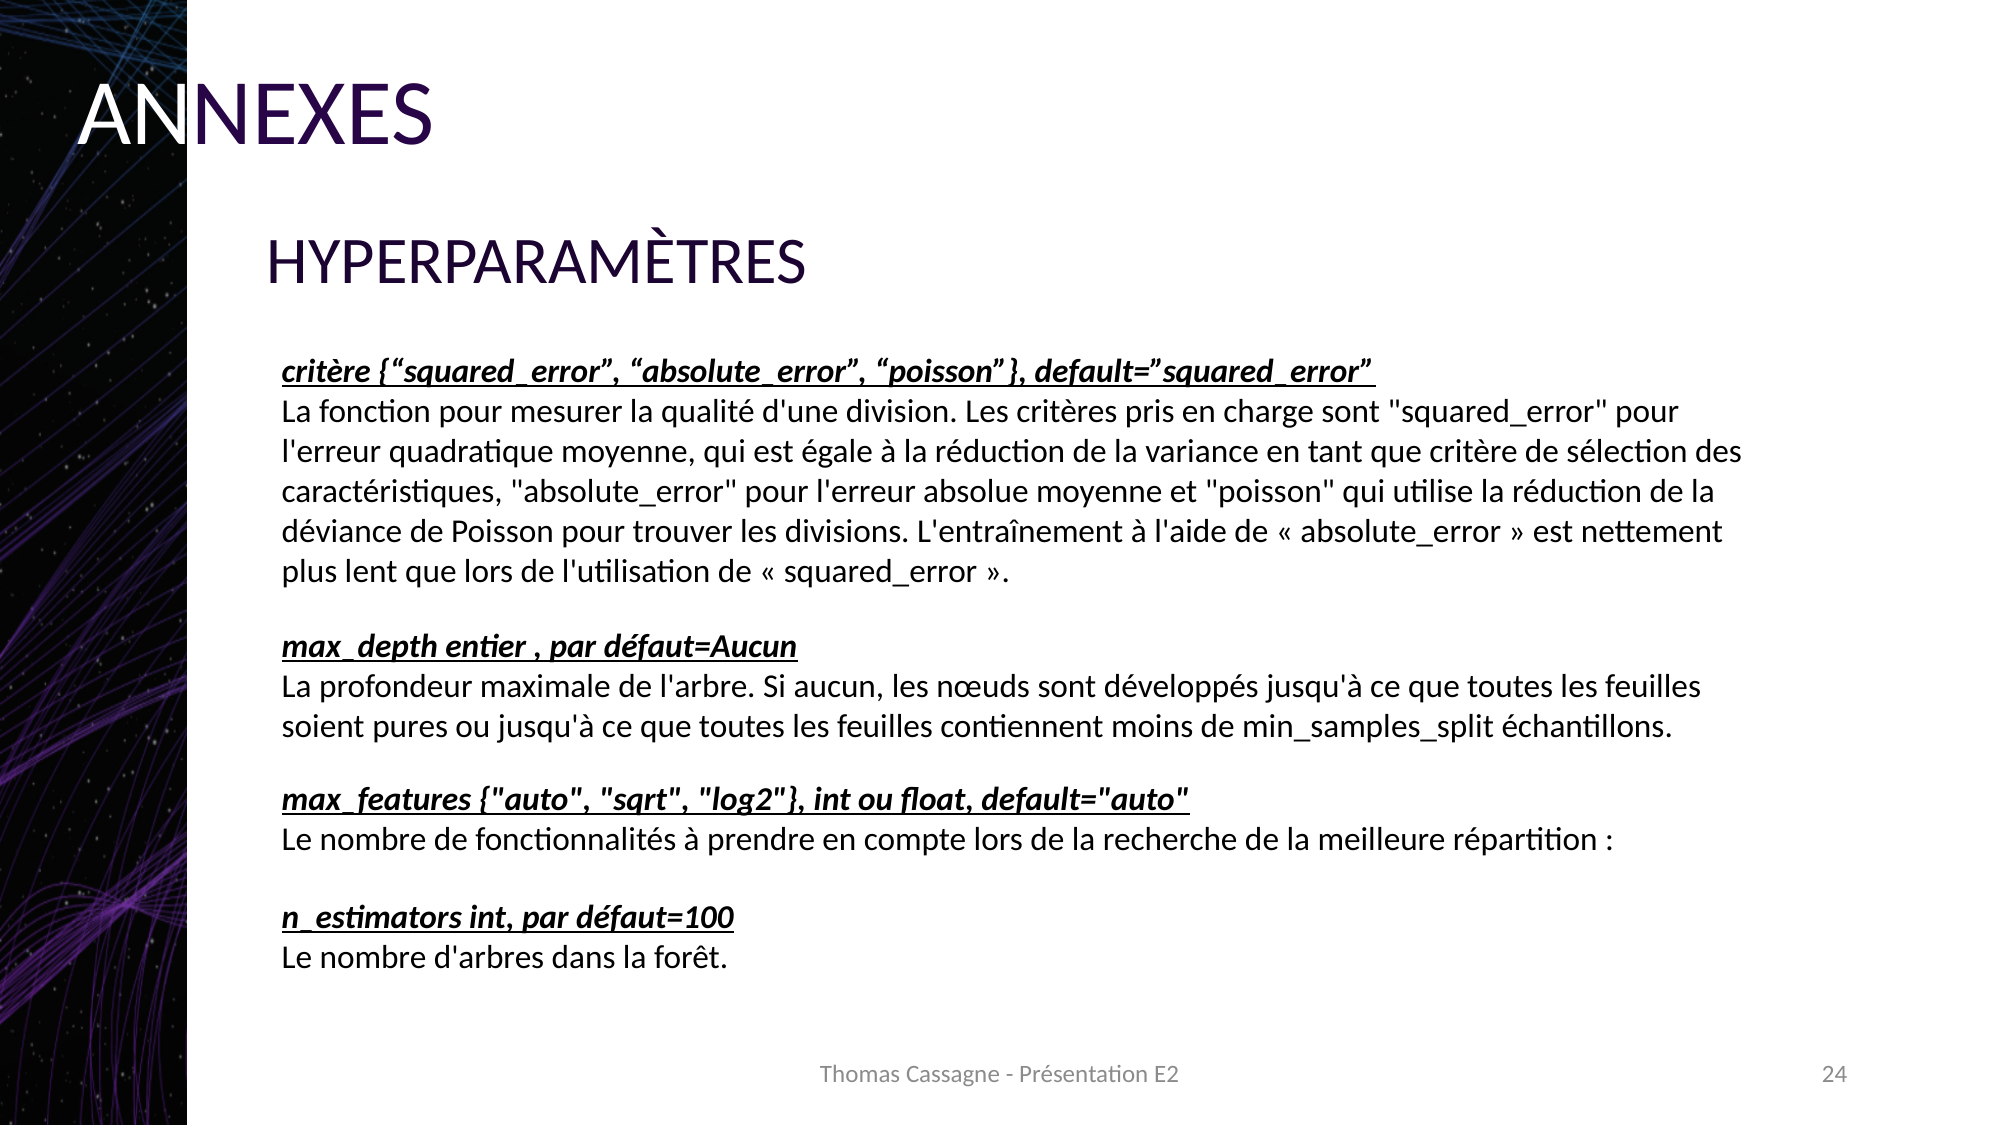

# annexes
hyperparamètres
critère {“squared_error”, “absolute_error”, “poisson”}, default=”squared_error”
La fonction pour mesurer la qualité d'une division. Les critères pris en charge sont "squared_error" pour l'erreur quadratique moyenne, qui est égale à la réduction de la variance en tant que critère de sélection des caractéristiques, "absolute_error" pour l'erreur absolue moyenne et "poisson" qui utilise la réduction de la déviance de Poisson pour trouver les divisions. L'entraînement à l'aide de « absolute_error » est nettement plus lent que lors de l'utilisation de « squared_error ».
max_depth entier , par défaut=Aucun
La profondeur maximale de l'arbre. Si aucun, les nœuds sont développés jusqu'à ce que toutes les feuilles soient pures ou jusqu'à ce que toutes les feuilles contiennent moins de min_samples_split échantillons.
max_features {"auto", "sqrt", "log2"}, int ou float, default="auto"
Le nombre de fonctionnalités à prendre en compte lors de la recherche de la meilleure répartition :

n_estimators int, par défaut=100
Le nombre d'arbres dans la forêt.
Thomas Cassagne - Présentation E2
24